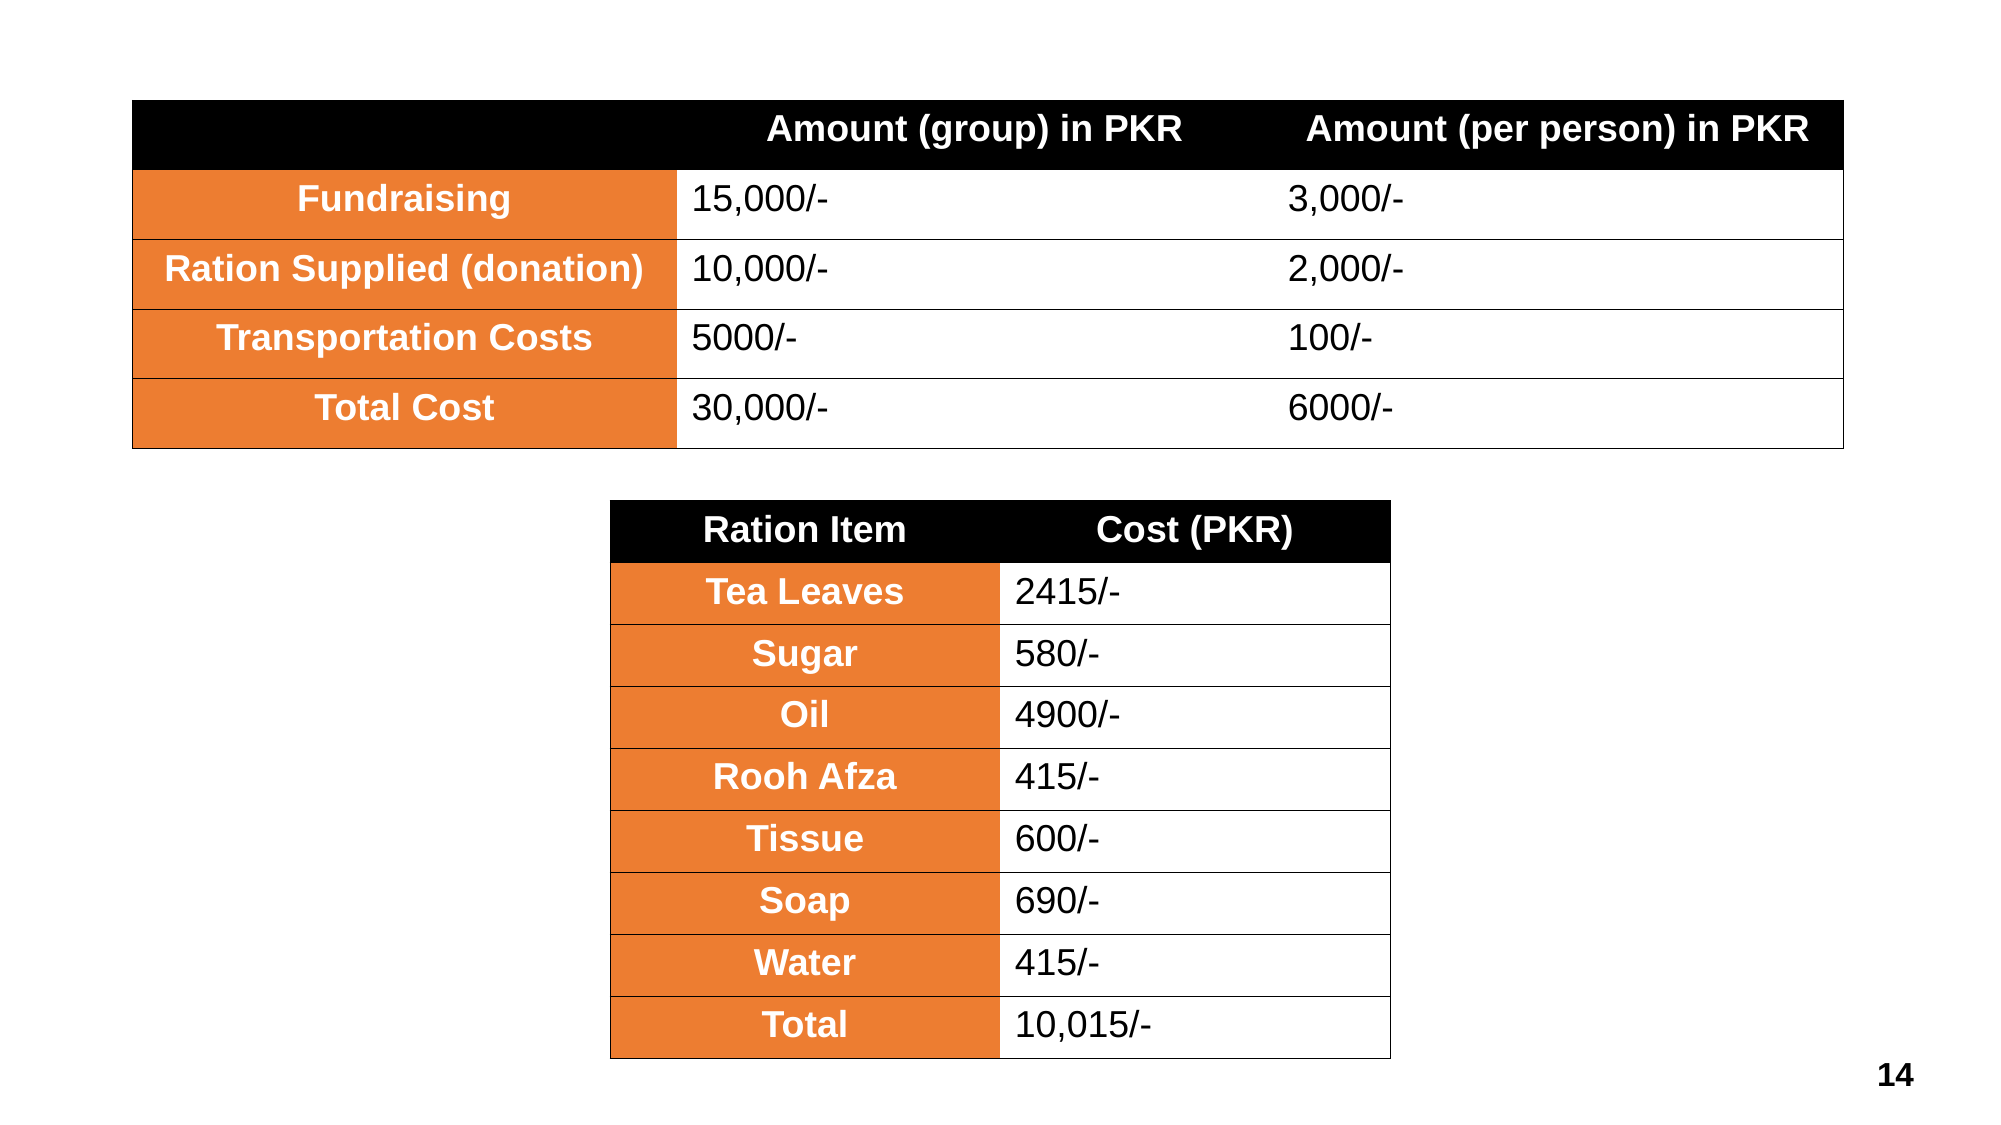

|  | Amount (group) in PKR | Amount (per person) in PKR |
| --- | --- | --- |
| Fundraising | 15,000/- | 3,000/- |
| Ration Supplied (donation) | 10,000/- | 2,000/- |
| Transportation Costs | 5000/- | 100/- |
| Total Cost | 30,000/- | 6000/- |
| Ration Item | Cost (PKR) |
| --- | --- |
| Tea Leaves | 2415/- |
| Sugar | 580/- |
| Oil | 4900/- |
| Rooh Afza | 415/- |
| Tissue | 600/- |
| Soap | 690/- |
| Water | 415/- |
| Total | 10,015/- |
14